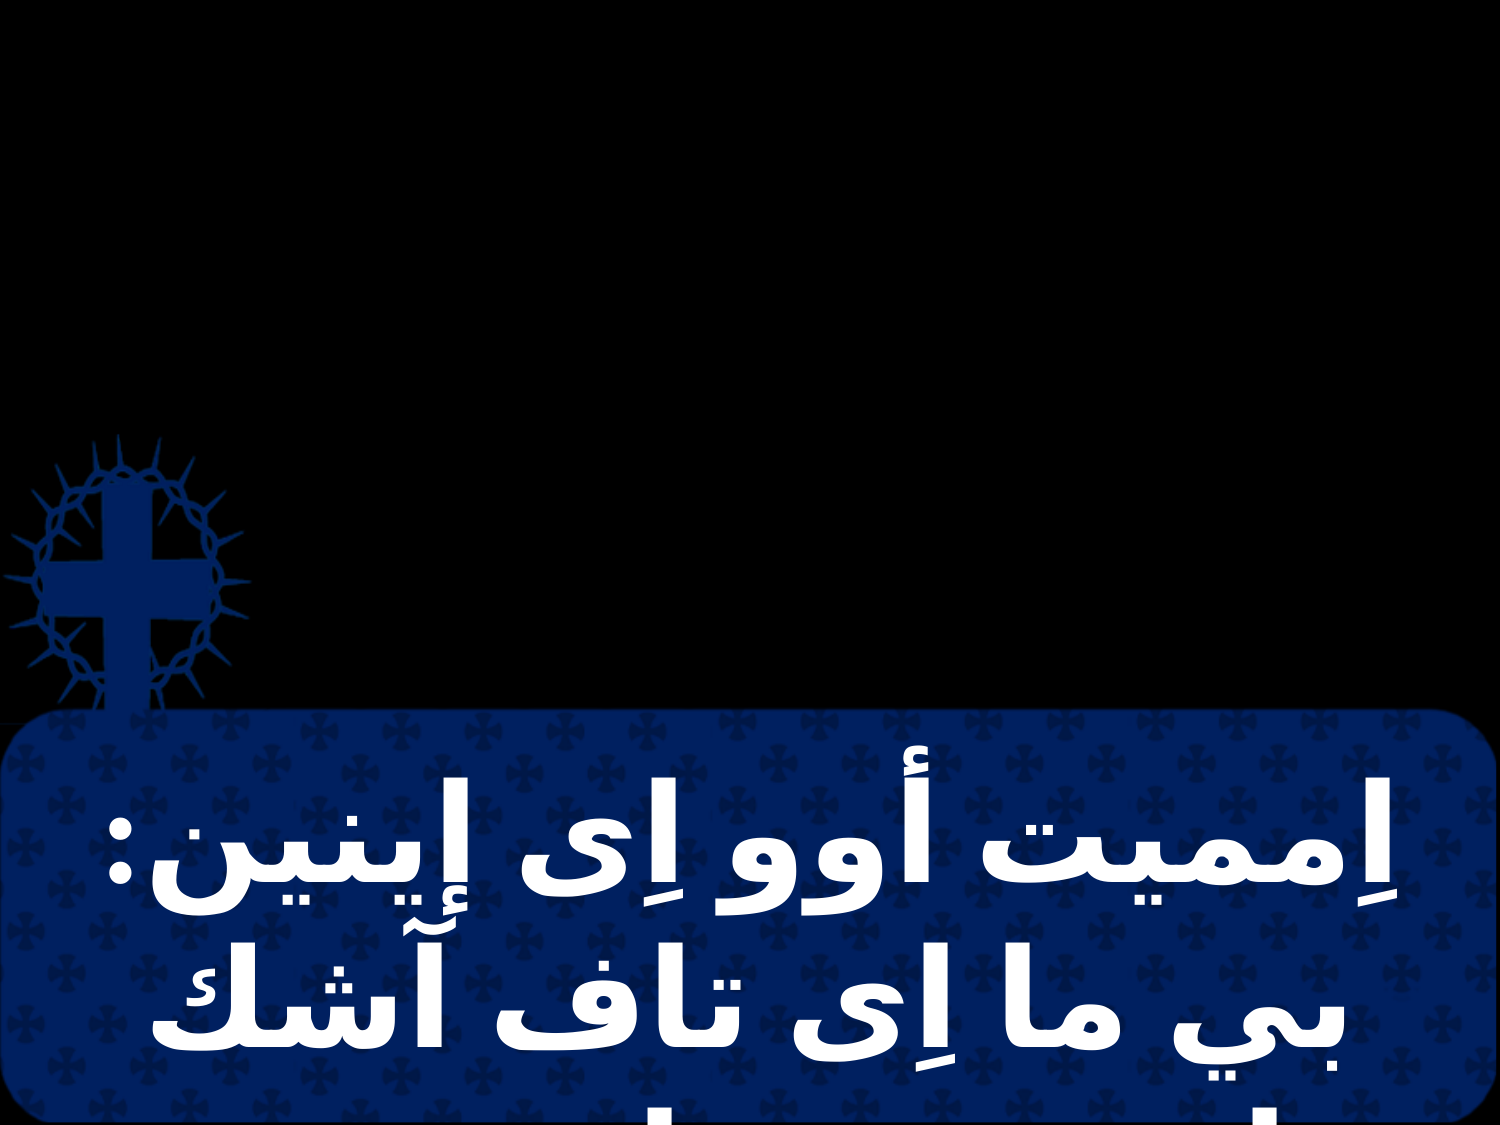

# اِمميت أوو اِى إينين: بي ما اِى تاف آشك إبشويس إنخيتف